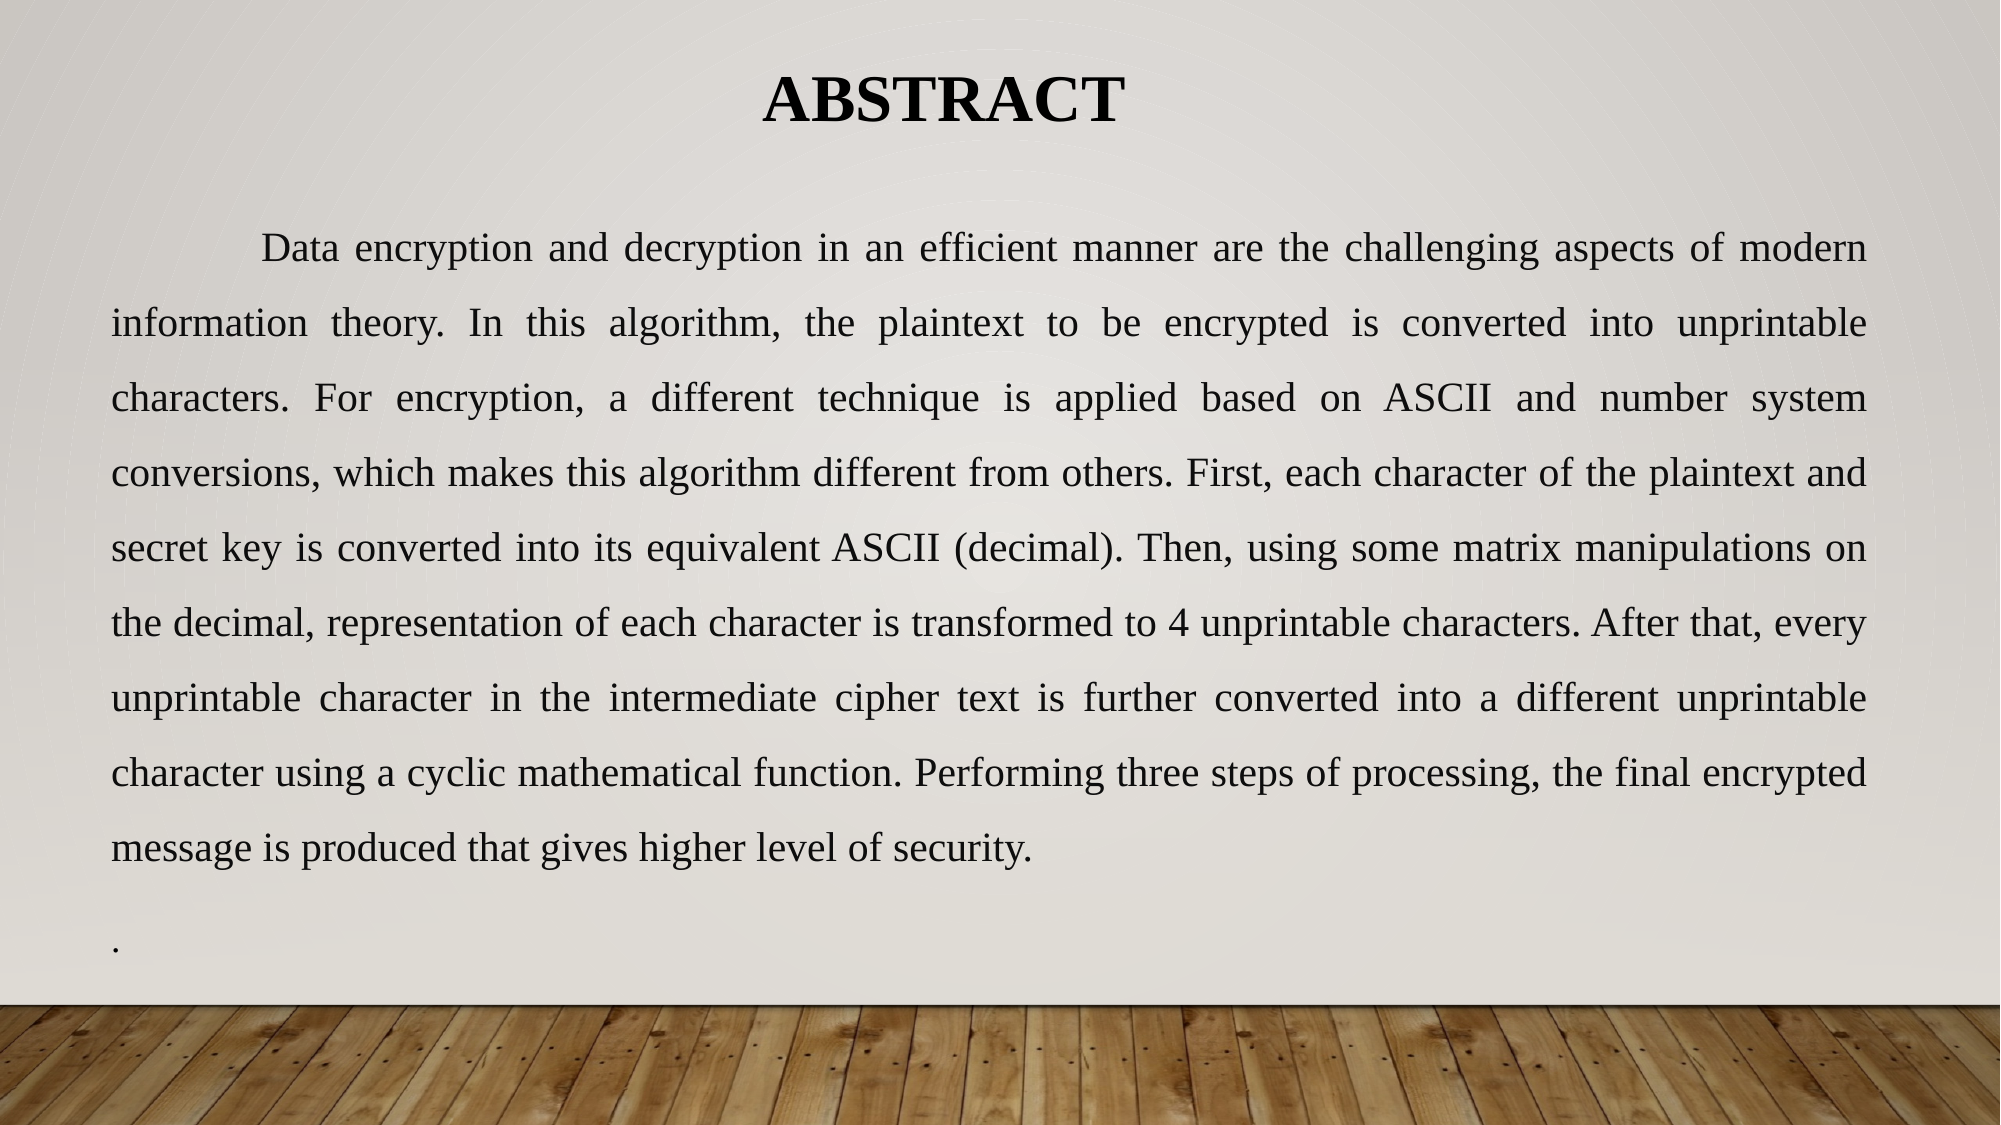

ABSTRACT

	Data encryption and decryption in an efficient manner are the challenging aspects of modern information theory. In this algorithm, the plaintext to be encrypted is converted into unprintable characters. For encryption, a different technique is applied based on ASCII and number system conversions, which makes this algorithm different from others. First, each character of the plaintext and secret key is converted into its equivalent ASCII (decimal). Then, using some matrix manipulations on the decimal, representation of each character is transformed to 4 unprintable characters. After that, every unprintable character in the intermediate cipher text is further converted into a different unprintable character using a cyclic mathematical function. Performing three steps of processing, the final encrypted message is produced that gives higher level of security.
.